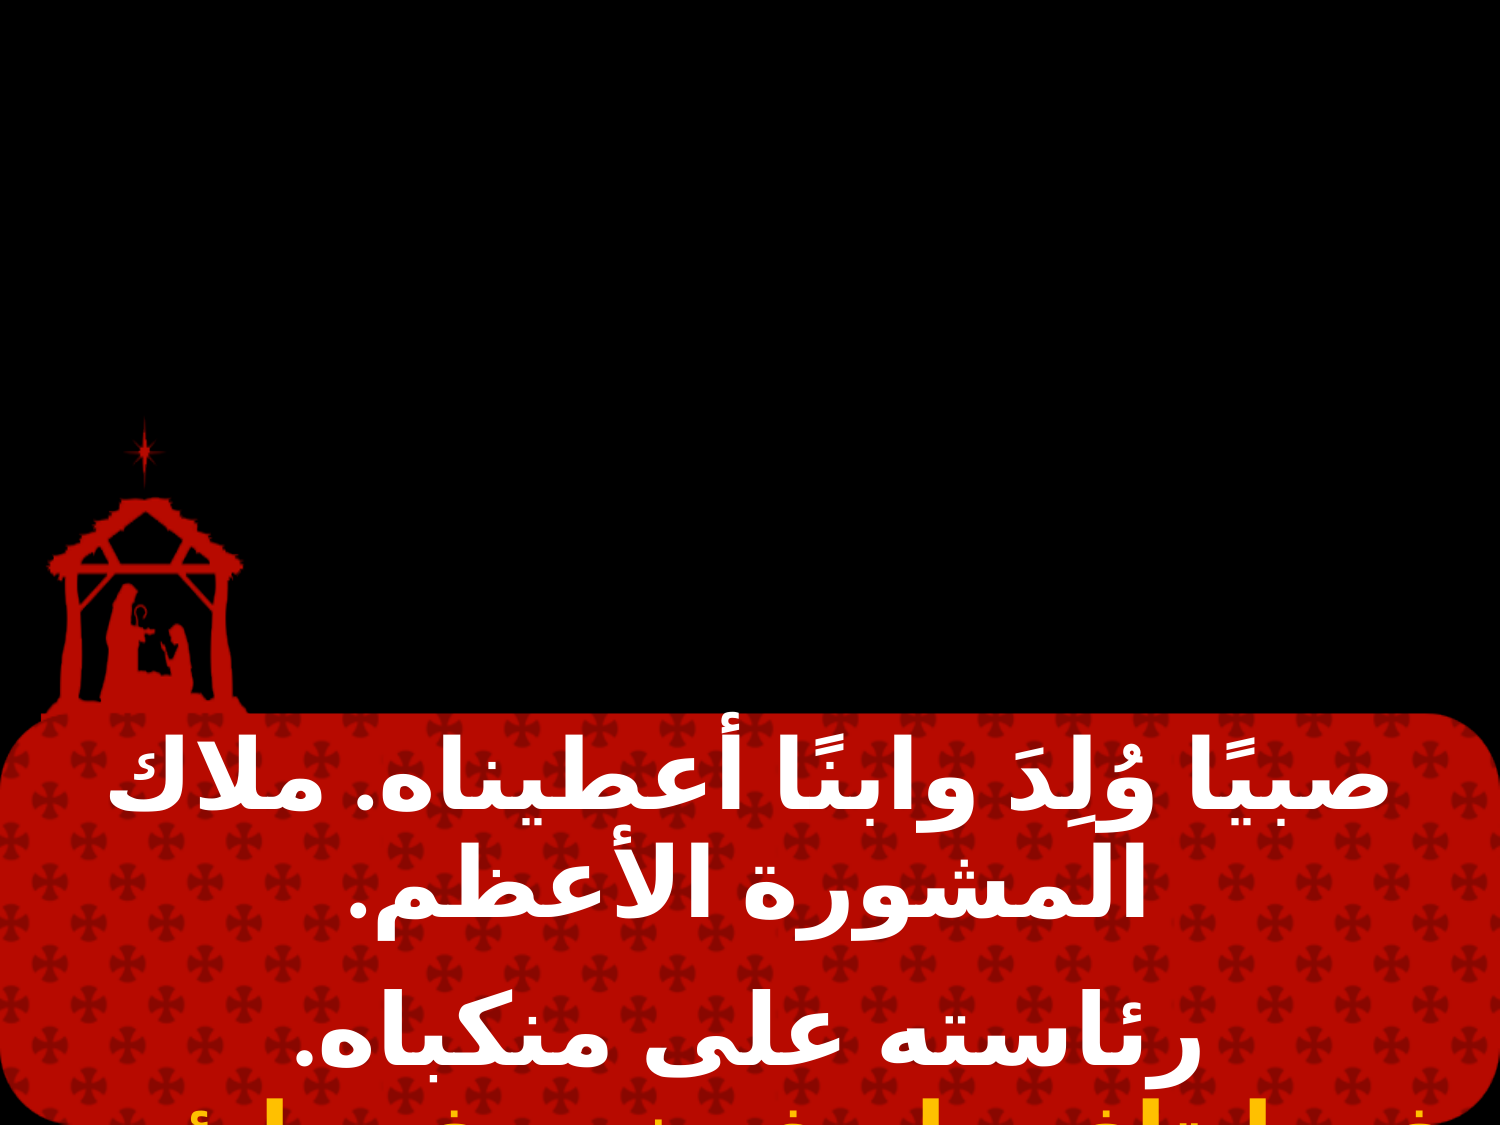

#
| صبيًا وُلِدَ وابنًا أعطيناه. ملاك المشورة الأعظم. |
| --- |
|  |
| رئاسته على منكباه. في إيتاف ماسف خين فيسليئيم. |